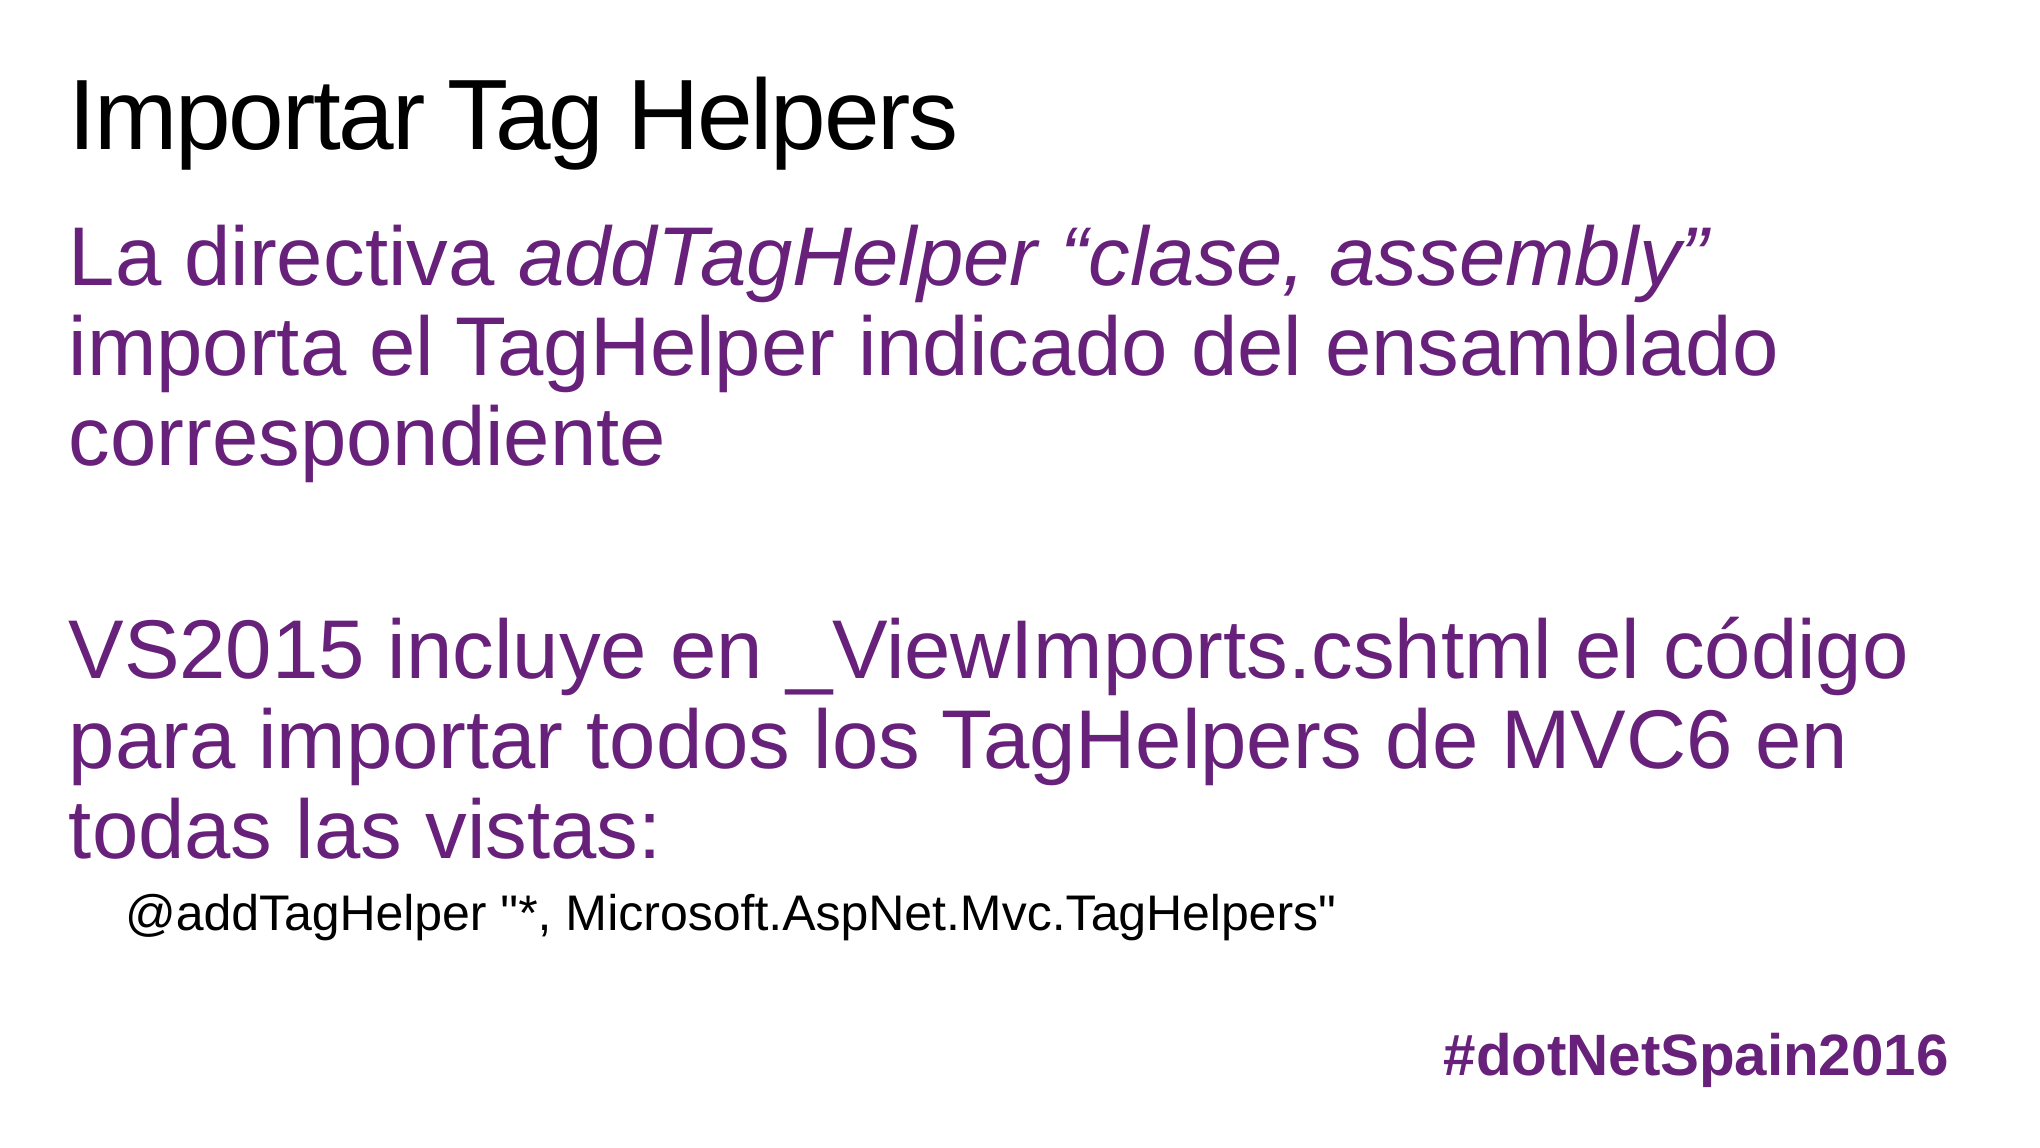

# Importar Tag Helpers
La directiva addTagHelper “clase, assembly” importa el TagHelper indicado del ensamblado correspondiente

VS2015 incluye en _ViewImports.cshtml el código para importar todos los TagHelpers de MVC6 en todas las vistas:
@addTagHelper "*, Microsoft.AspNet.Mvc.TagHelpers"